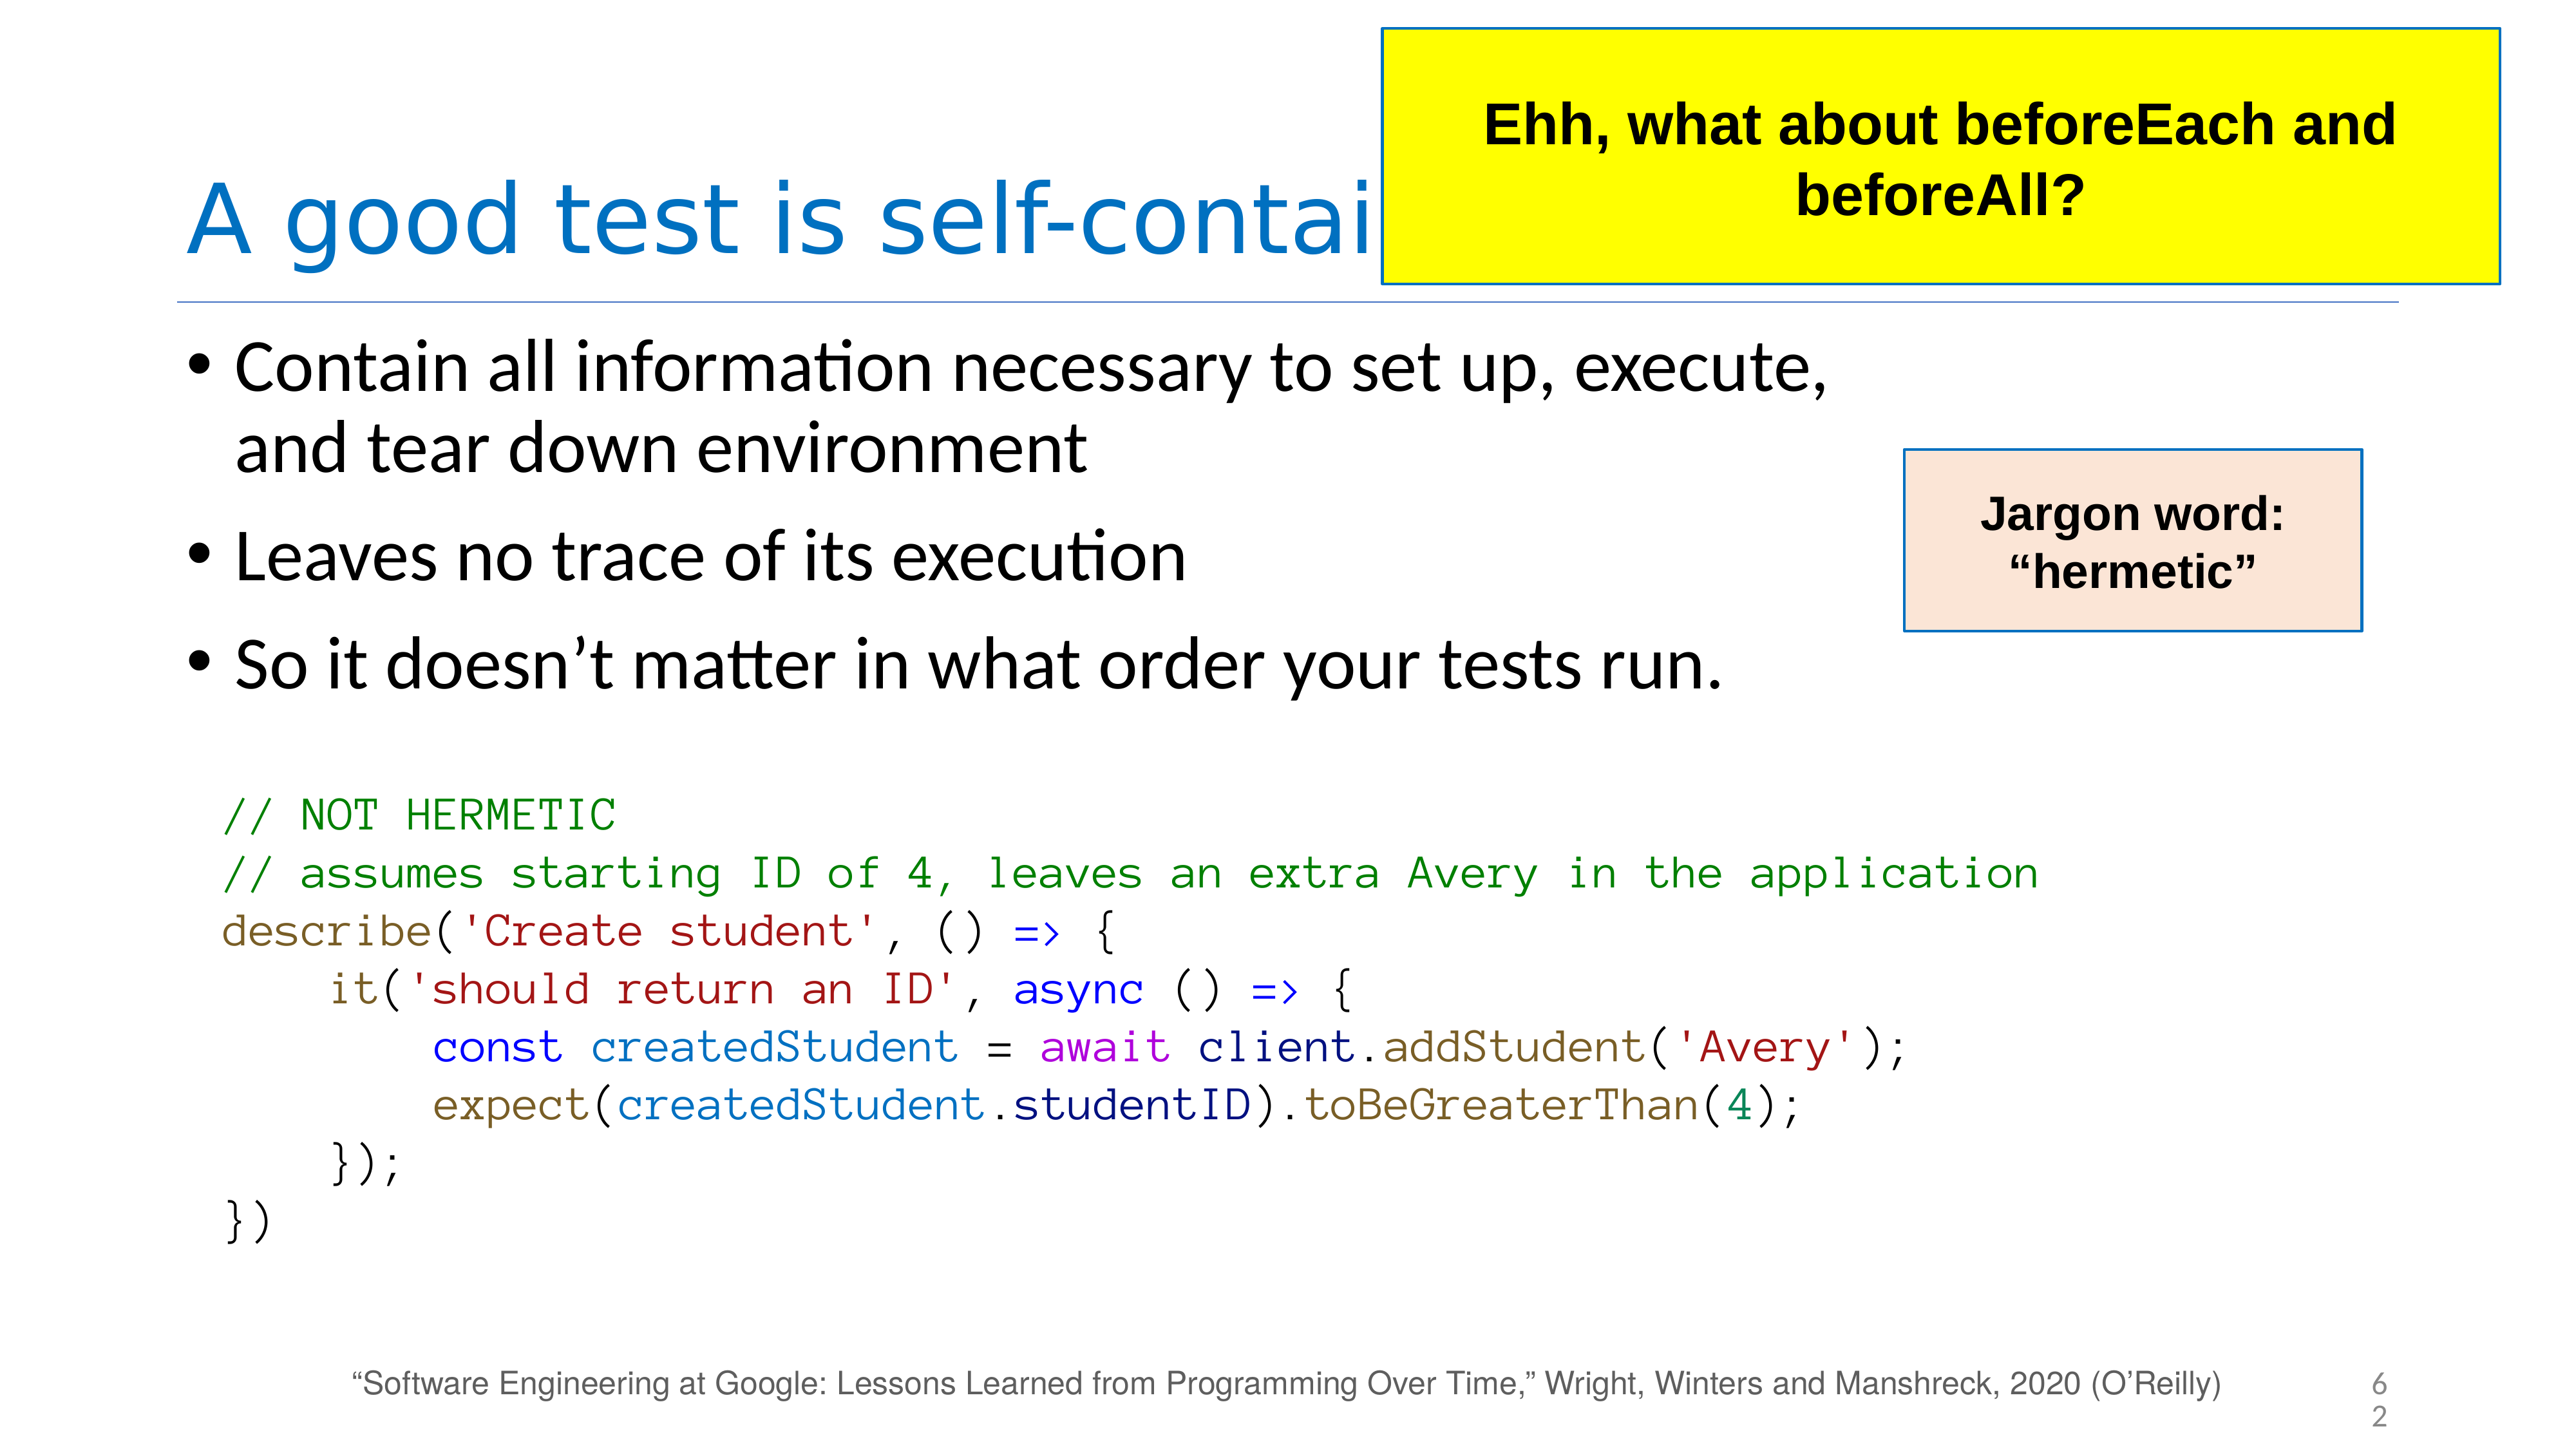

# A good test is self-contained
Ehh, what about beforeEach and beforeAll?
Contain all information necessary to set up, execute, and tear down environment
Leaves no trace of its execution
So it doesn’t matter in what order your tests run.
Jargon word: “hermetic”
// NOT HERMETIC
// assumes starting ID of 4, leaves an extra Avery in the application
describe('Create student', () => {
    it('should return an ID', async () => {
        const createdStudent = await client.addStudent('Avery');
        expect(createdStudent.studentID).toBeGreaterThan(4);
    });
})
“Software Engineering at Google: Lessons Learned from Programming Over Time,” Wright, Winters and Manshreck, 2020 (O’Reilly)
62